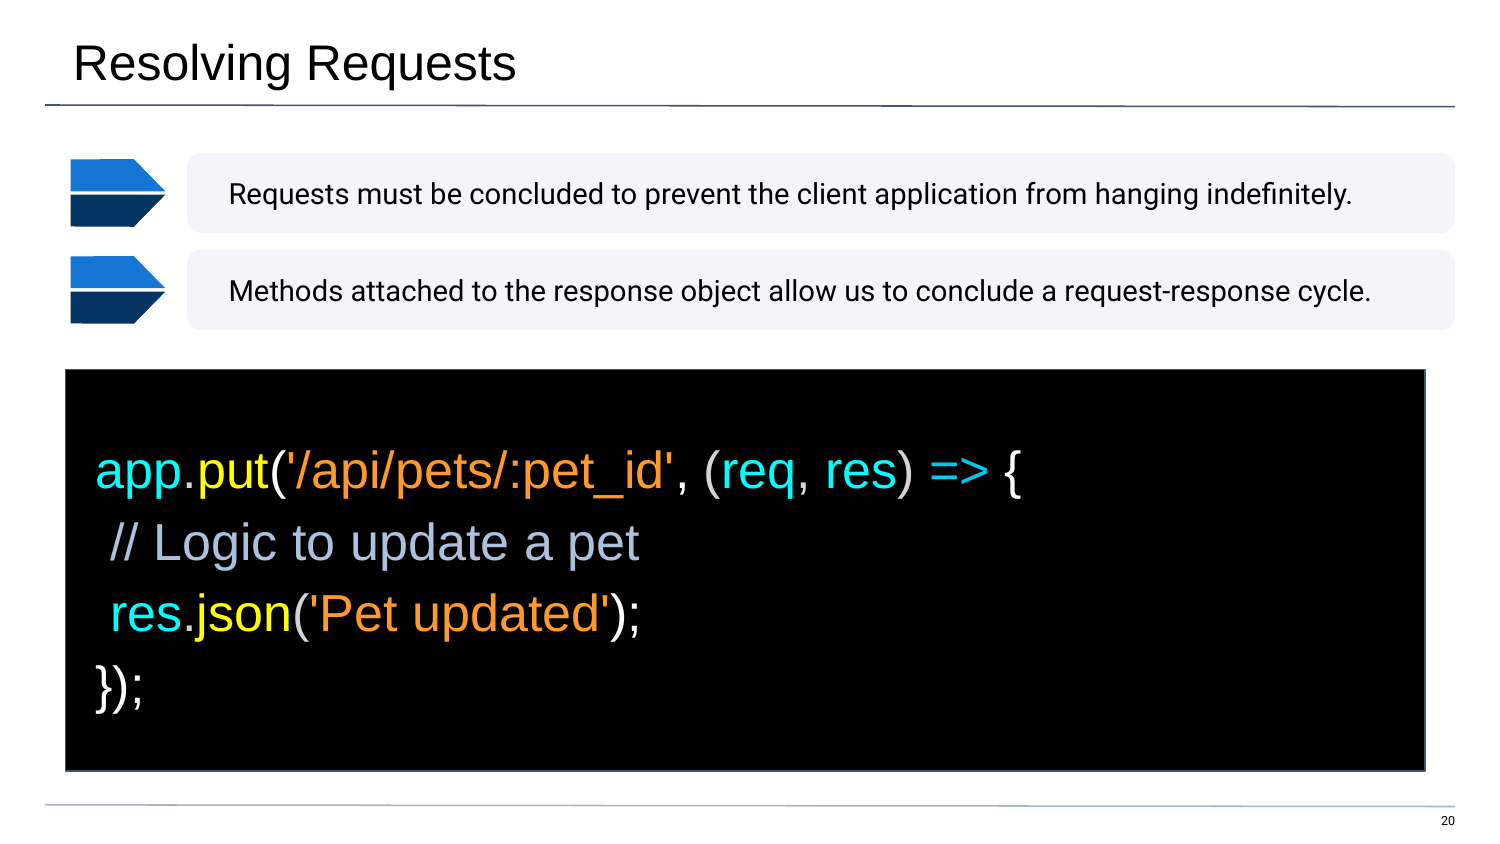

# Resolving Requests

Requests must be concluded to prevent the client application from hanging indefinitely.

Methods attached to the response object allow us to conclude a request-response cycle.

app.put('/api/pets/:pet_id', (req, res) => {
 // Logic to update a pet
 res.json('Pet updated');
});